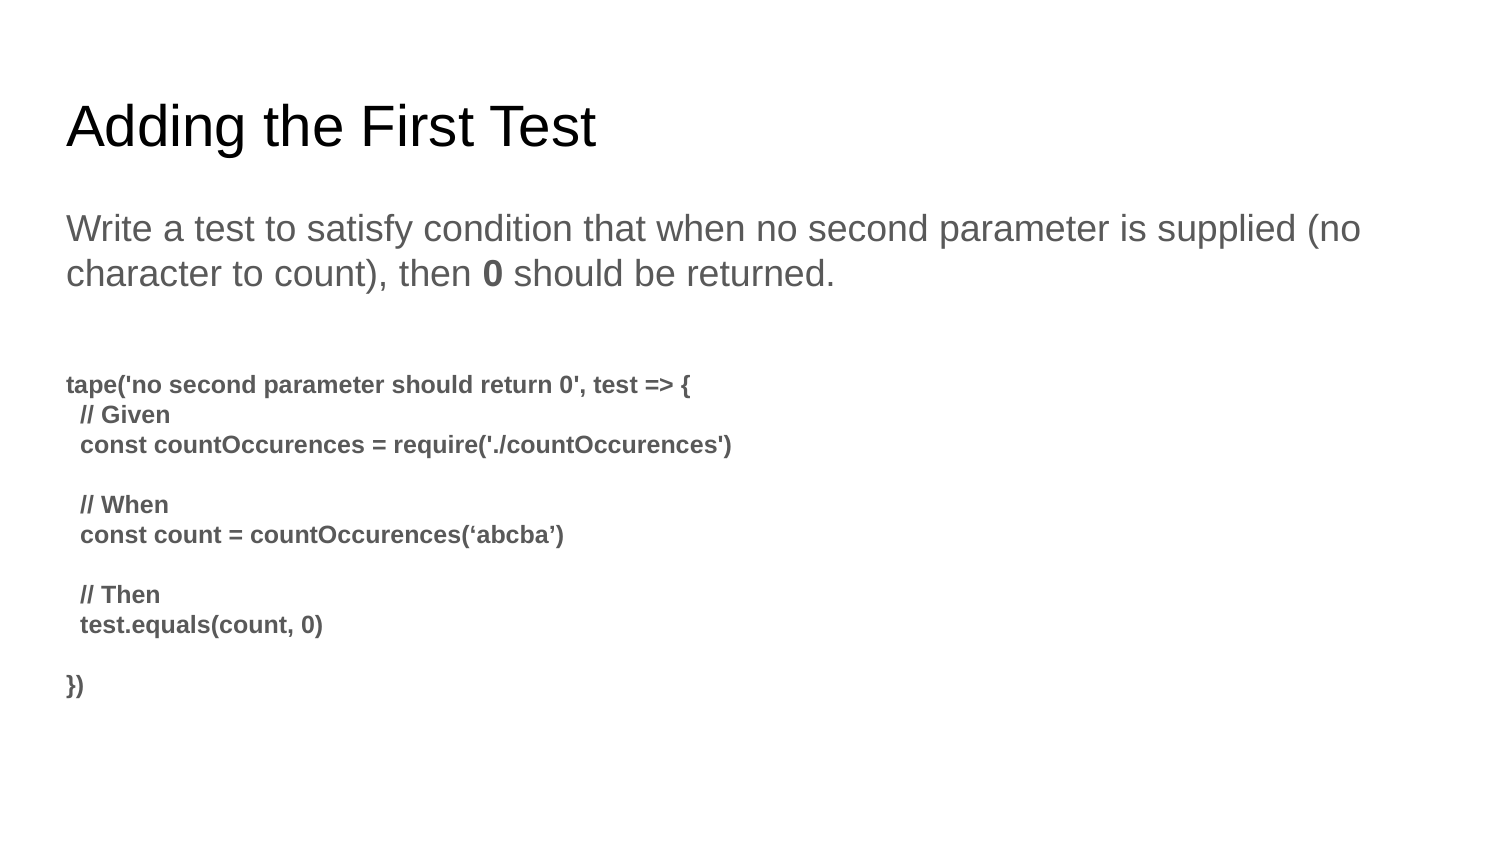

# Adding the First Test
Write a test to satisfy condition that when no second parameter is supplied (no character to count), then 0 should be returned.

tape('no second parameter should return 0', test => {
  // Given
  const countOccurences = require('./countOccurences')

  // When
  const count = countOccurences(‘abcba’)

  // Then
  test.equals(count, 0)

})